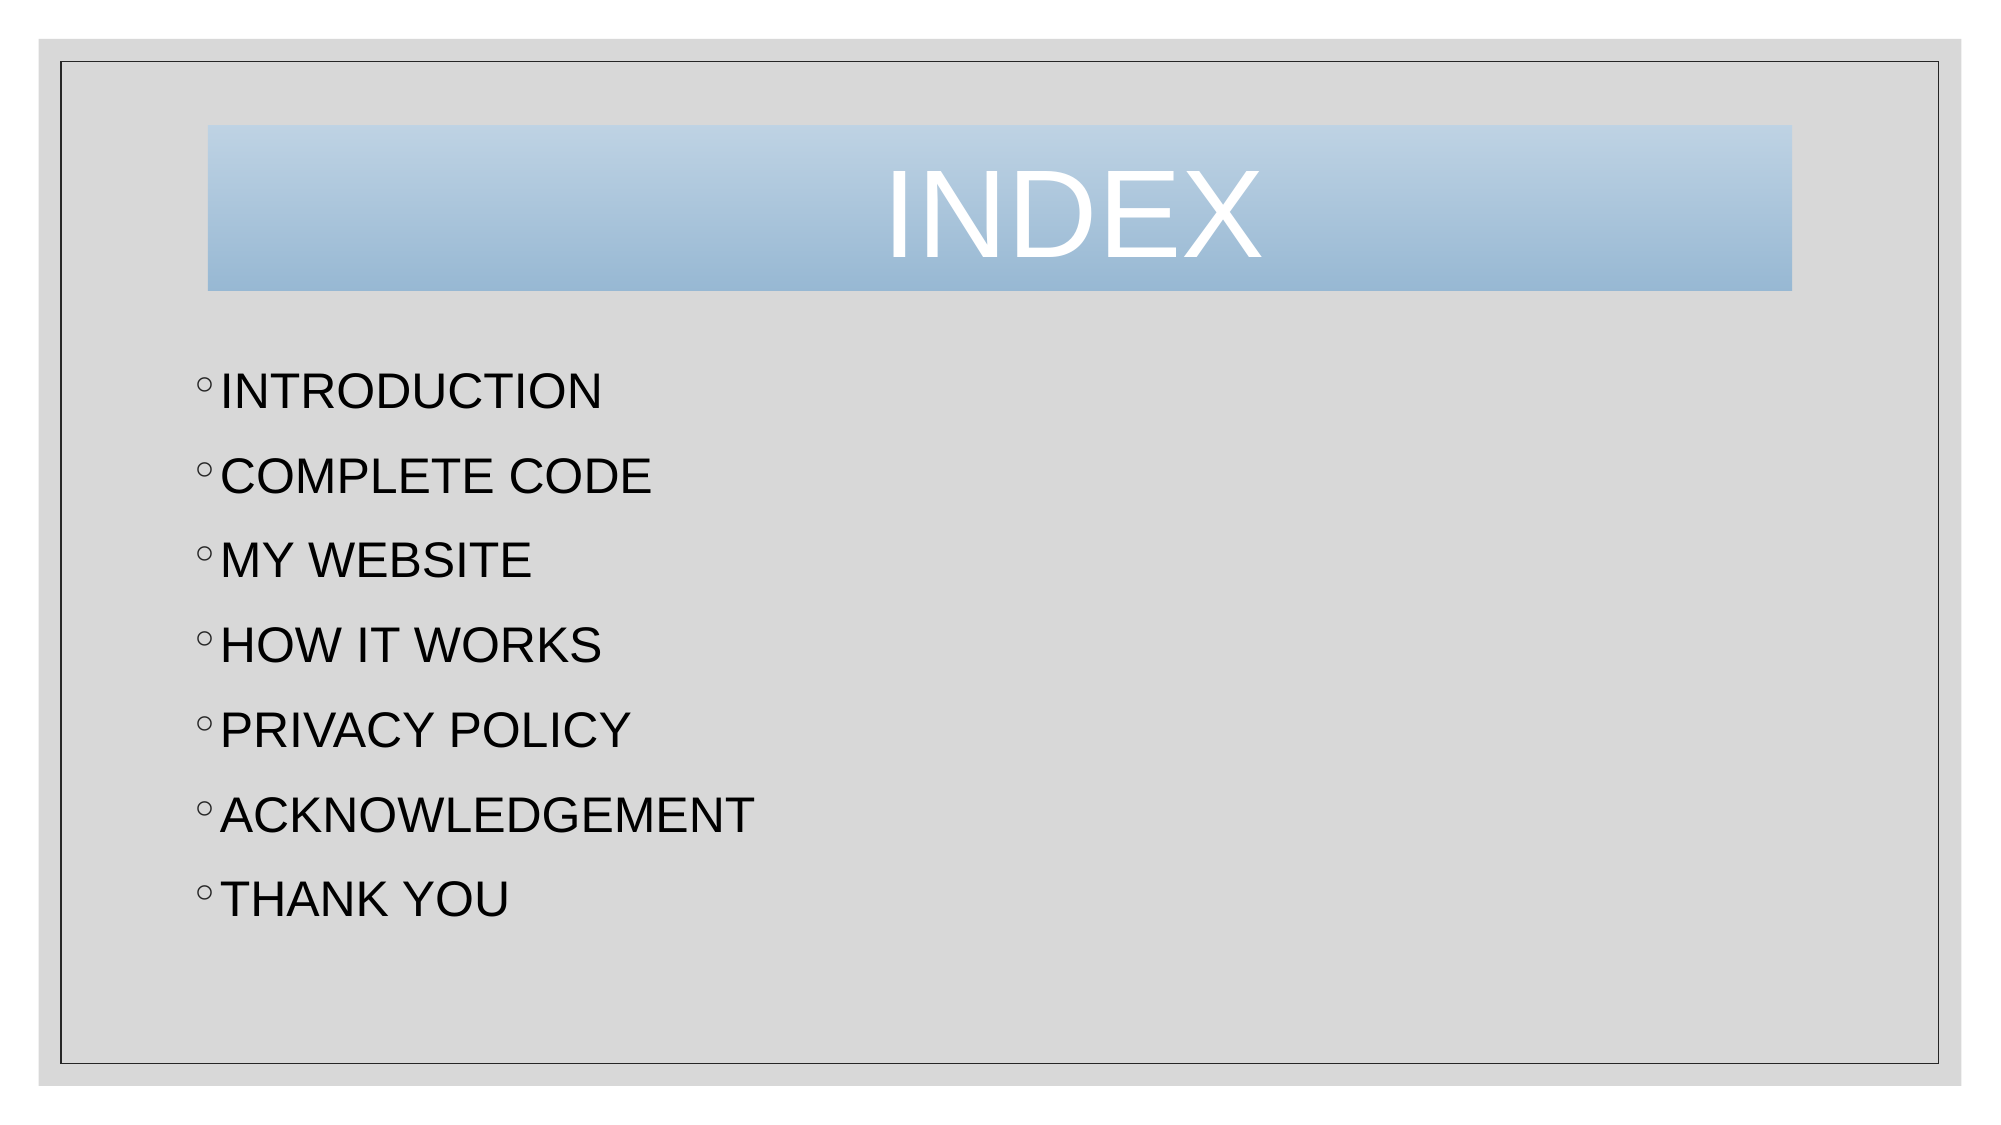

INDEX
INTRODUCTION
COMPLETE CODE
MY WEBSITE
HOW IT WORKS
PRIVACY POLICY
ACKNOWLEDGEMENT
THANK YOU